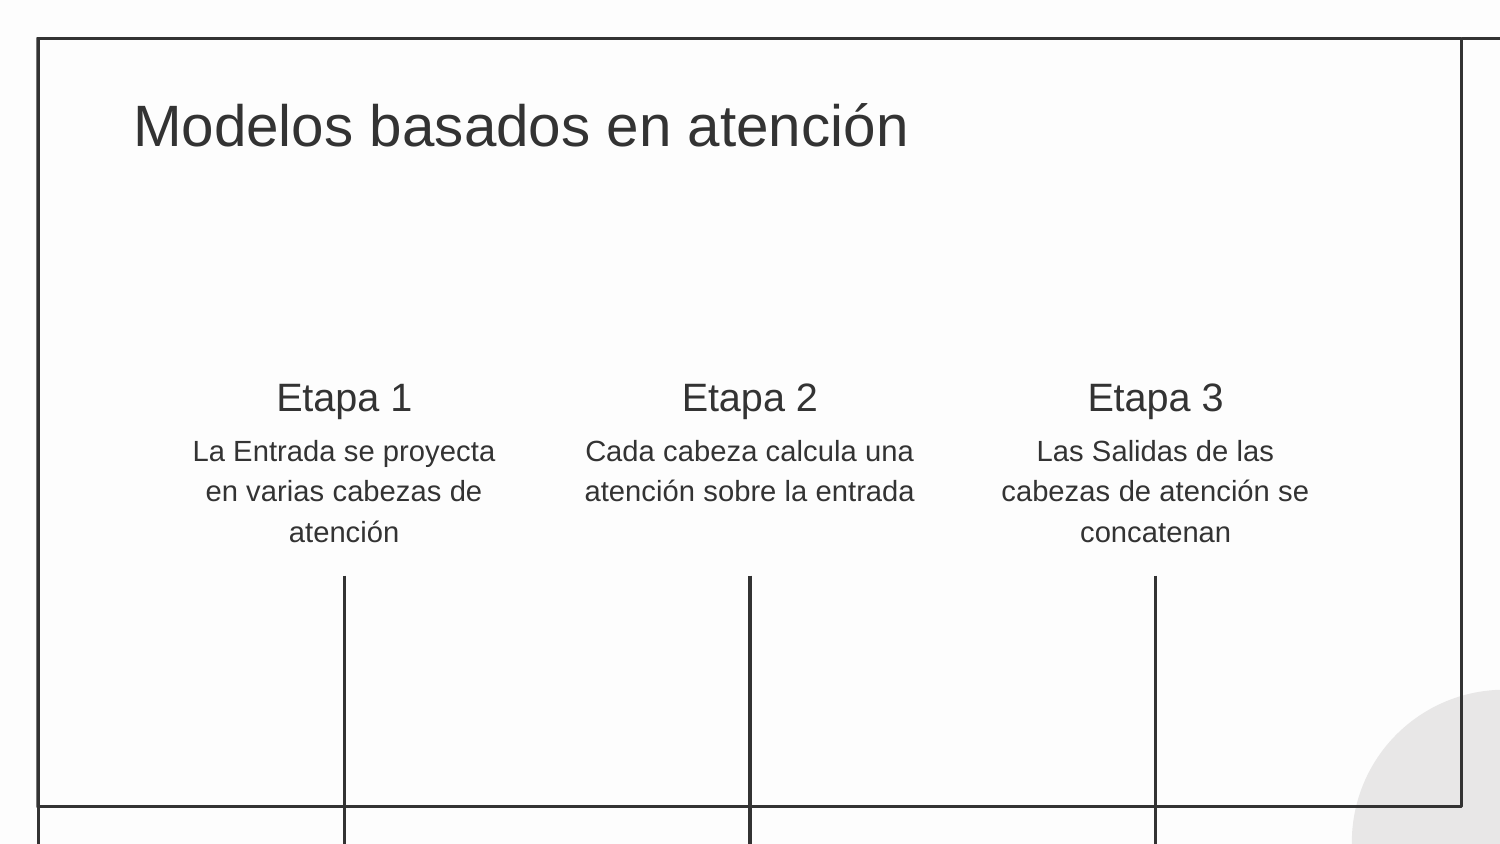

# Modelos basados en atención
Etapa 1
Etapa 2
Etapa 3
La Entrada se proyecta en varias cabezas de atención
Cada cabeza calcula una atención sobre la entrada
Las Salidas de las cabezas de atención se concatenan